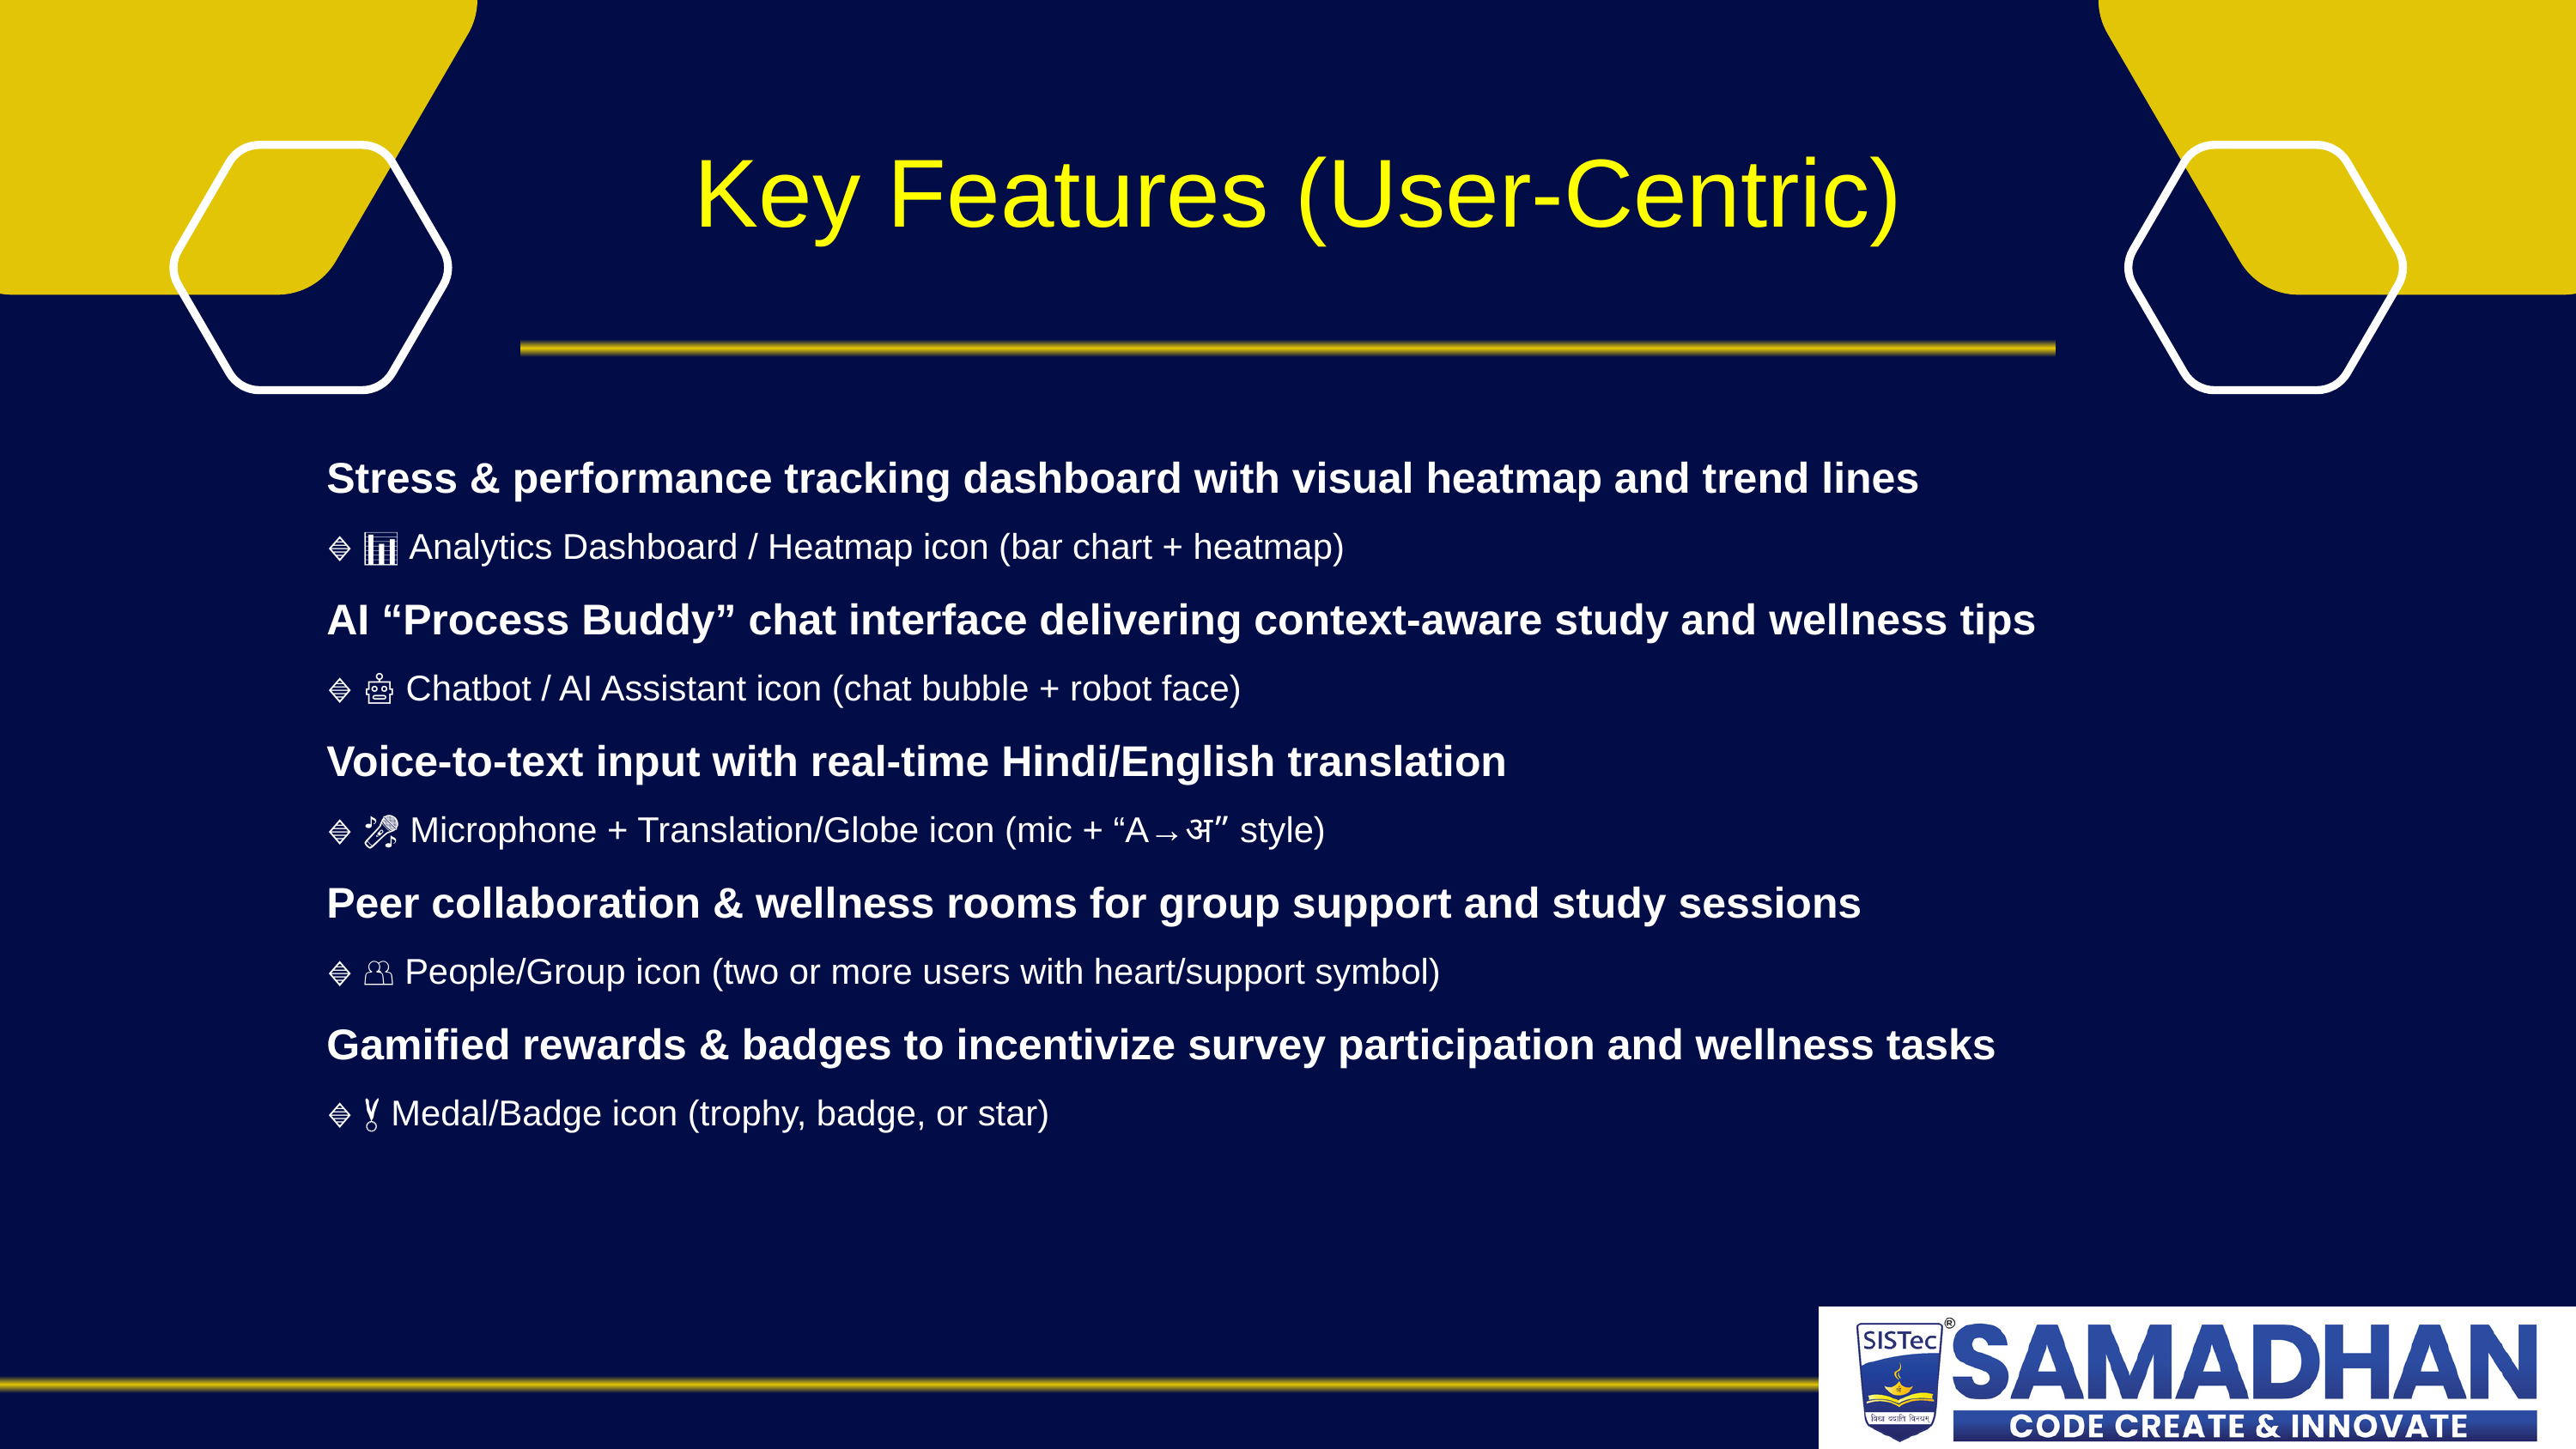

Key Features (User-Centric)

Stress & performance tracking dashboard with visual heatmap and trend lines
🔹 📊 Analytics Dashboard / Heatmap icon (bar chart + heatmap)
AI “Process Buddy” chat interface delivering context-aware study and wellness tips
🔹 🤖 Chatbot / AI Assistant icon (chat bubble + robot face)
Voice-to-text input with real-time Hindi/English translation
🔹 🎤 Microphone + Translation/Globe icon (mic + “A→अ” style)
Peer collaboration & wellness rooms for group support and study sessions
🔹 👥 People/Group icon (two or more users with heart/support symbol)
Gamified rewards & badges to incentivize survey participation and wellness tasks
🔹 🏅 Medal/Badge icon (trophy, badge, or star)